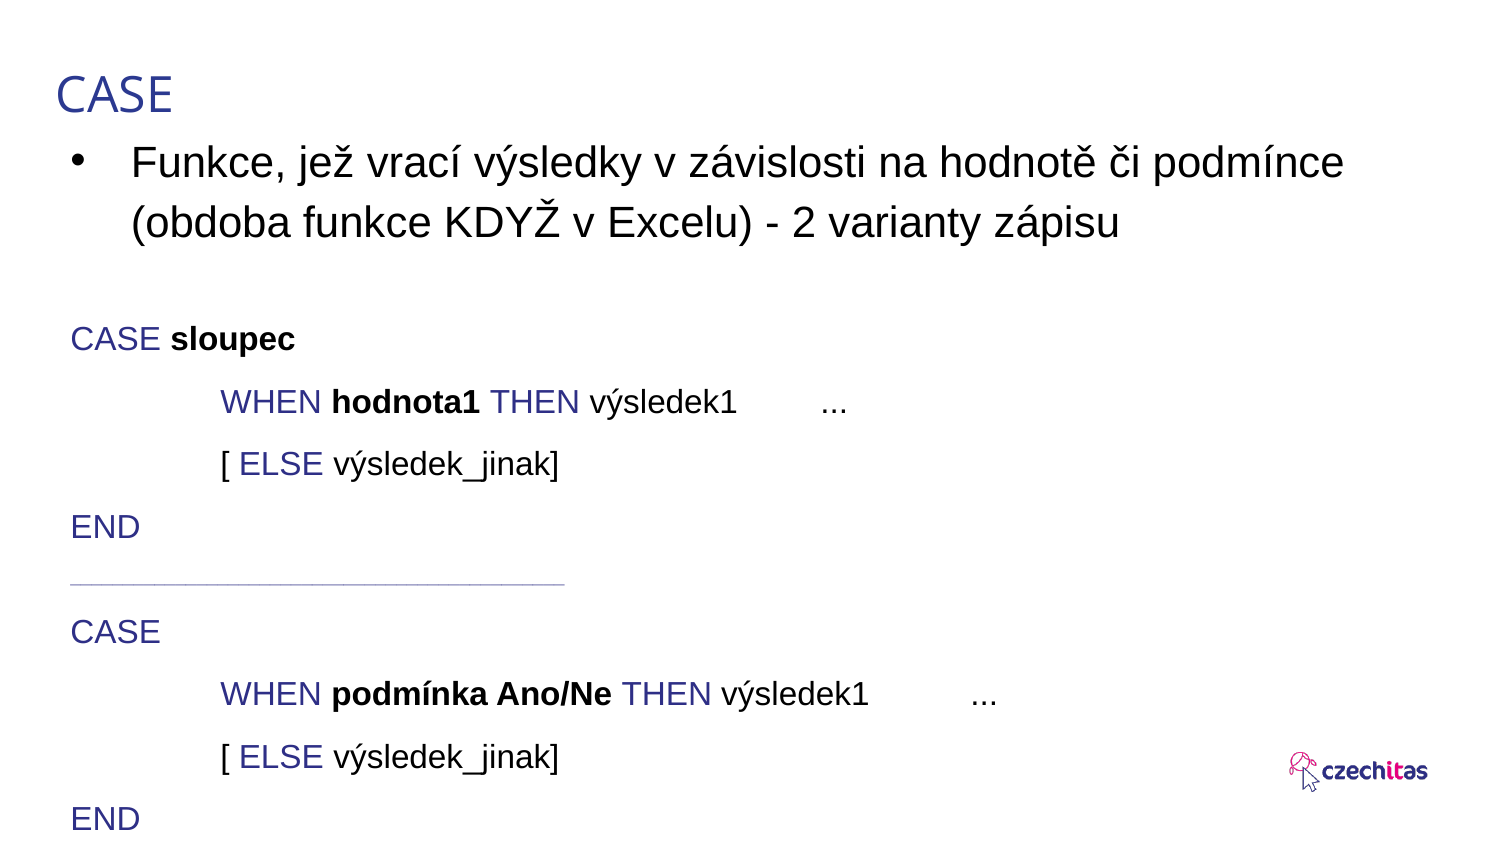

# CASE
Funkce, jež vrací výsledky v závislosti na hodnotě či podmínce (obdoba funkce KDYŽ v Excelu) - 2 varianty zápisu

CASE sloupec
	WHEN hodnota1 THEN výsledek1	...
	[ ELSE výsledek_jinak]
END
_______________________________________________
CASE
	WHEN podmínka Ano/Ne THEN výsledek1	...
	[ ELSE výsledek_jinak]
END